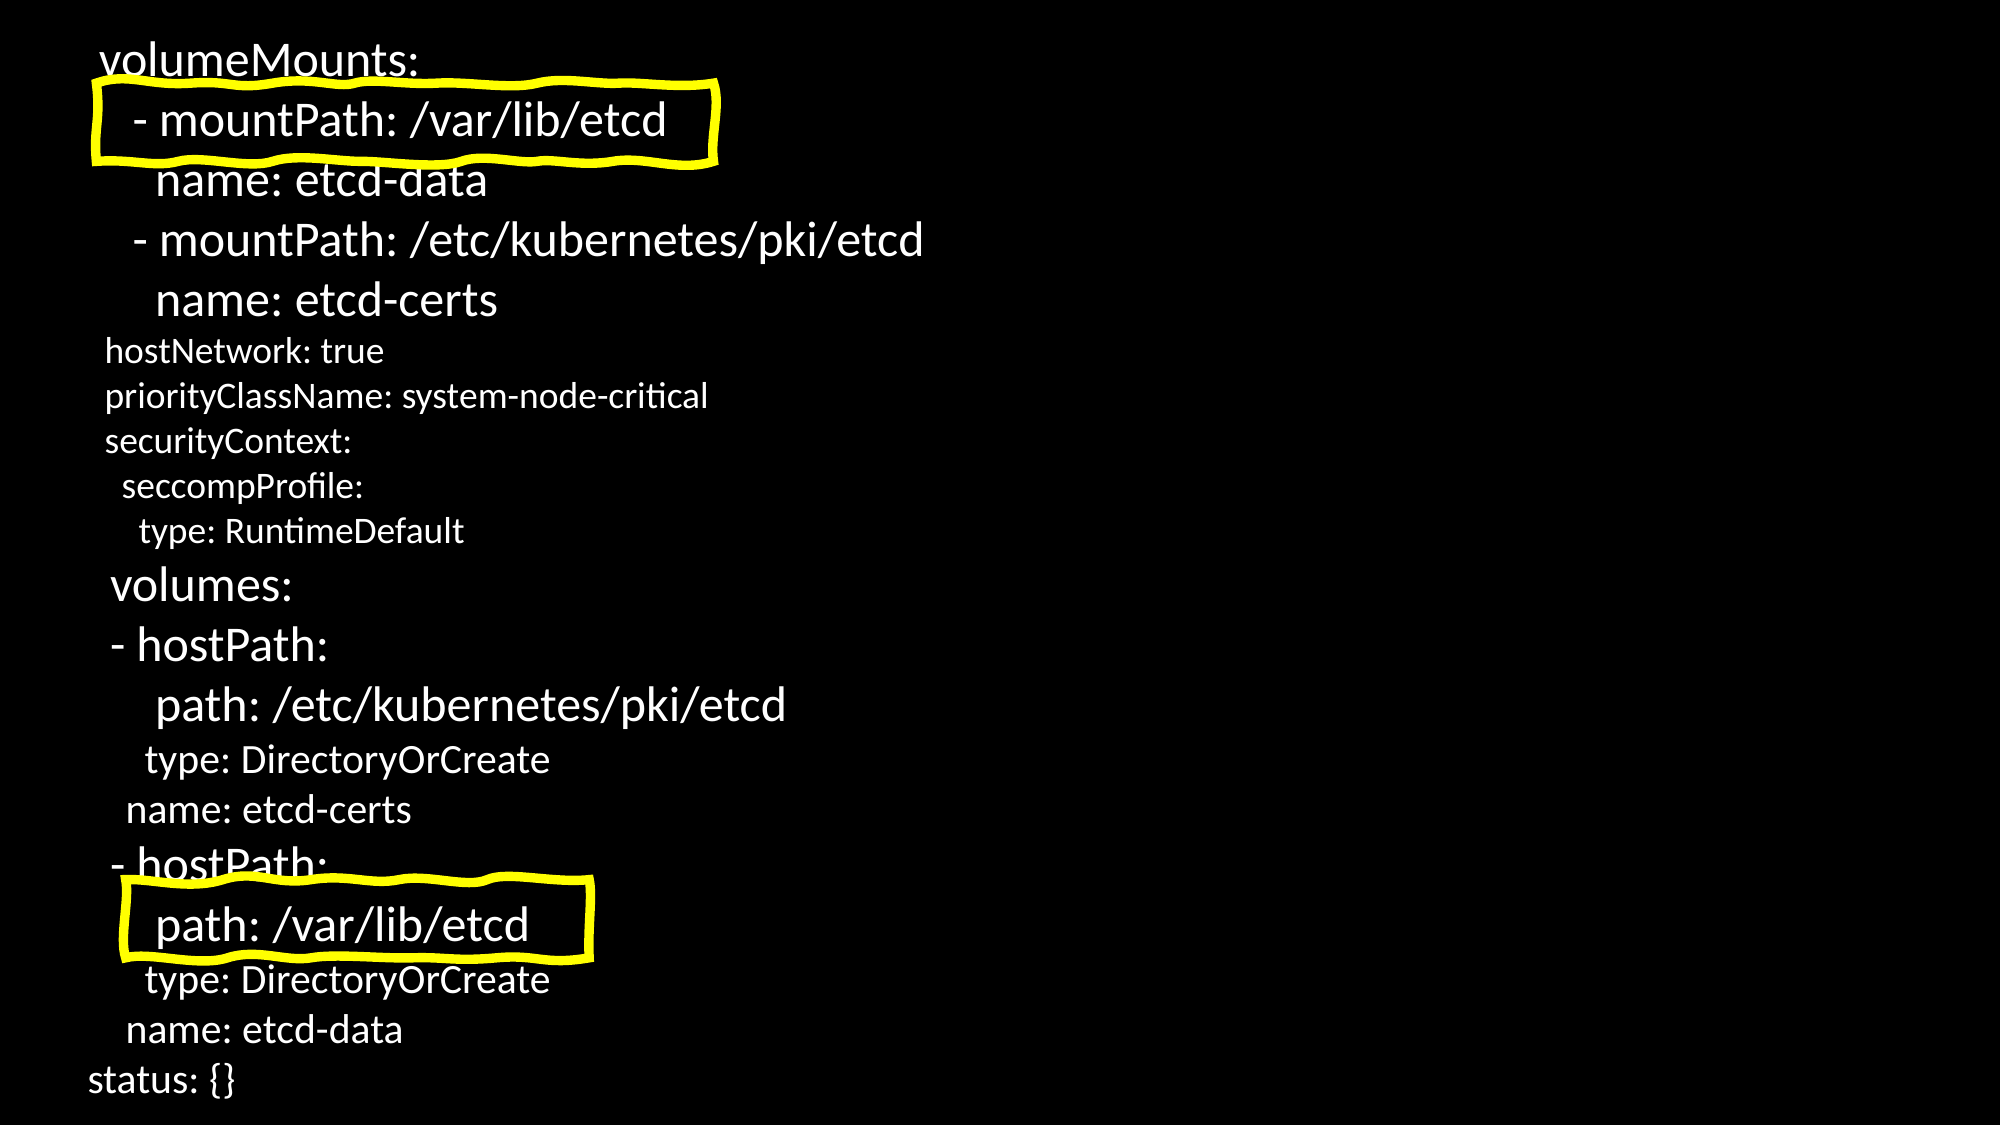

volumeMounts:
    - mountPath: /var/lib/etcd
      name: etcd-data
    - mountPath: /etc/kubernetes/pki/etcd
      name: etcd-certs
  hostNetwork: true
  priorityClassName: system-node-critical
  securityContext:
    seccompProfile:
      type: RuntimeDefault
  volumes:
  - hostPath:
      path: /etc/kubernetes/pki/etcd
      type: DirectoryOrCreate
    name: etcd-certs
  - hostPath:
      path: /var/lib/etcd
      type: DirectoryOrCreate
    name: etcd-data
status: {}